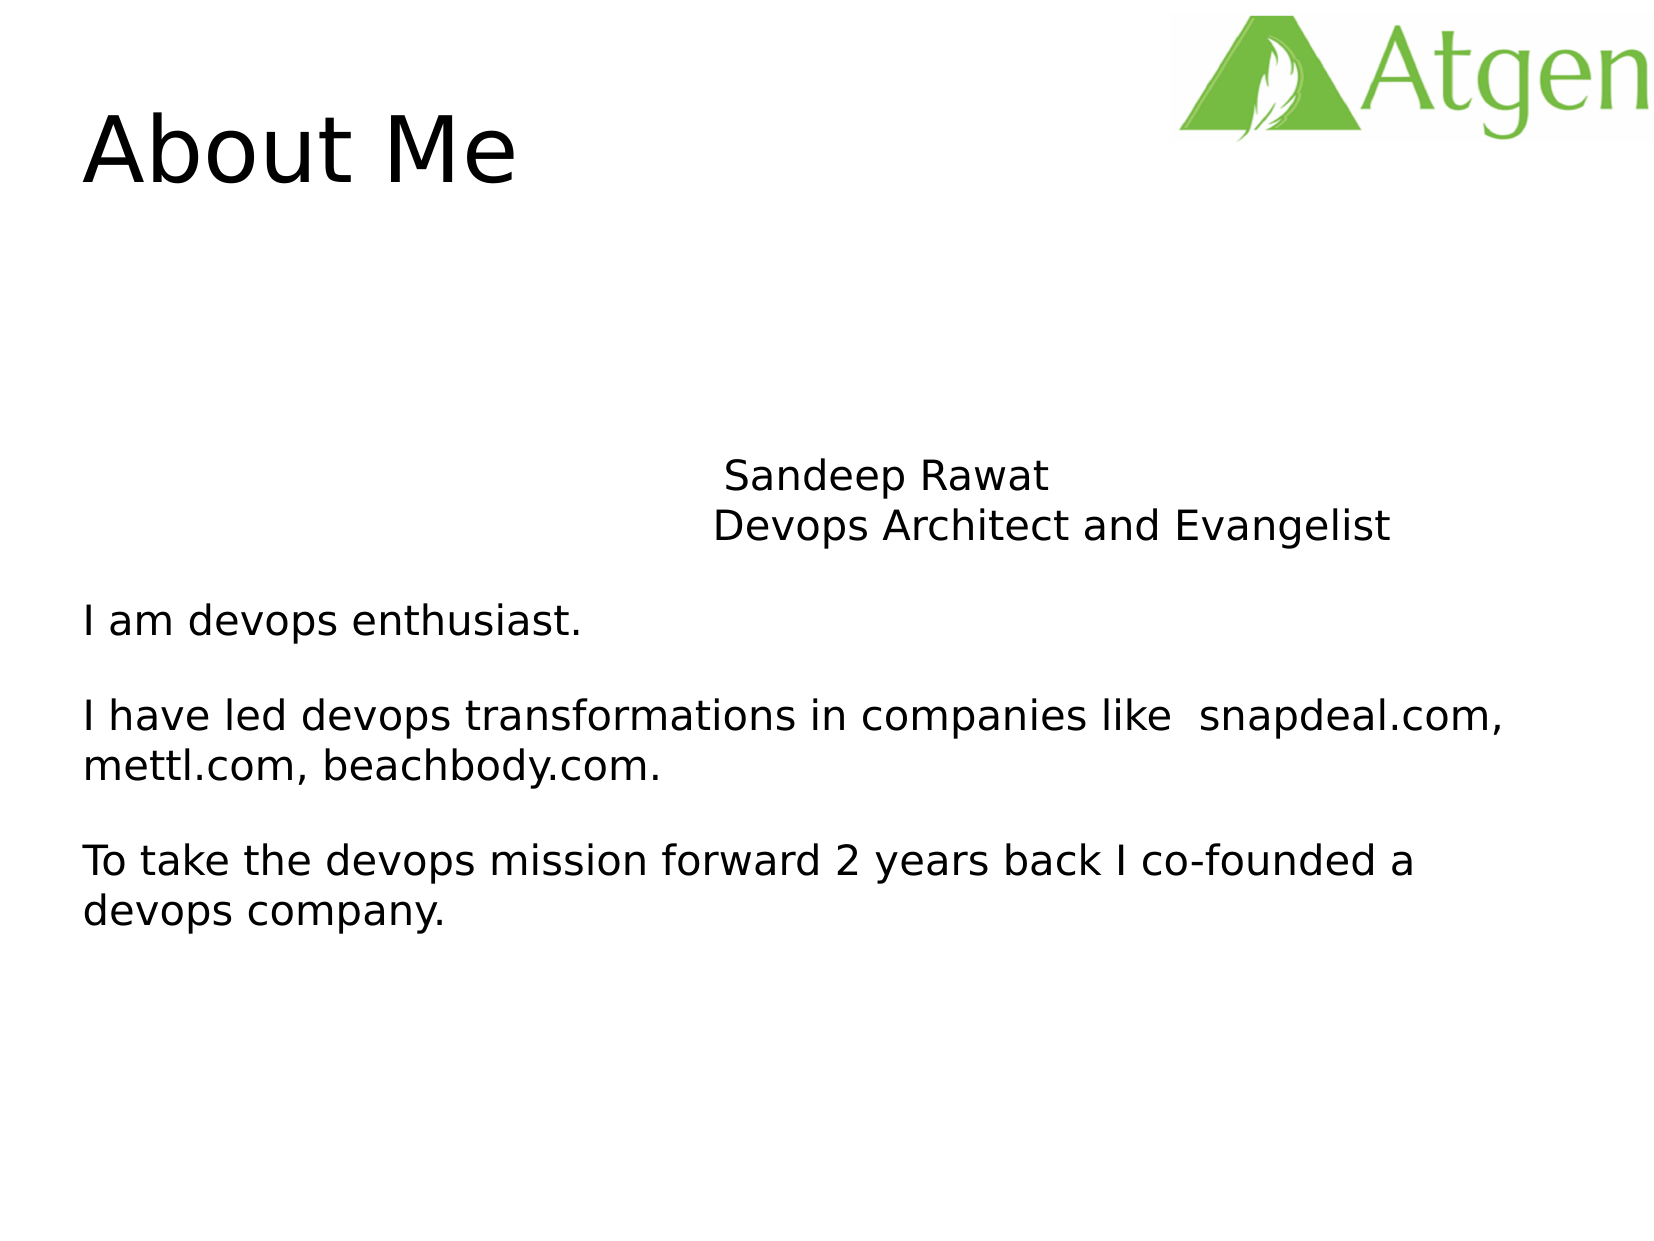

About Me

          Sandeep Rawat
                                  Devops Architect and Evangelist

I am devops enthusiast.

I have led devops transformations in companies like  snapdeal.com, mettl.com, beachbody.com.

To take the devops mission forward 2 years back I co-founded a devops company.